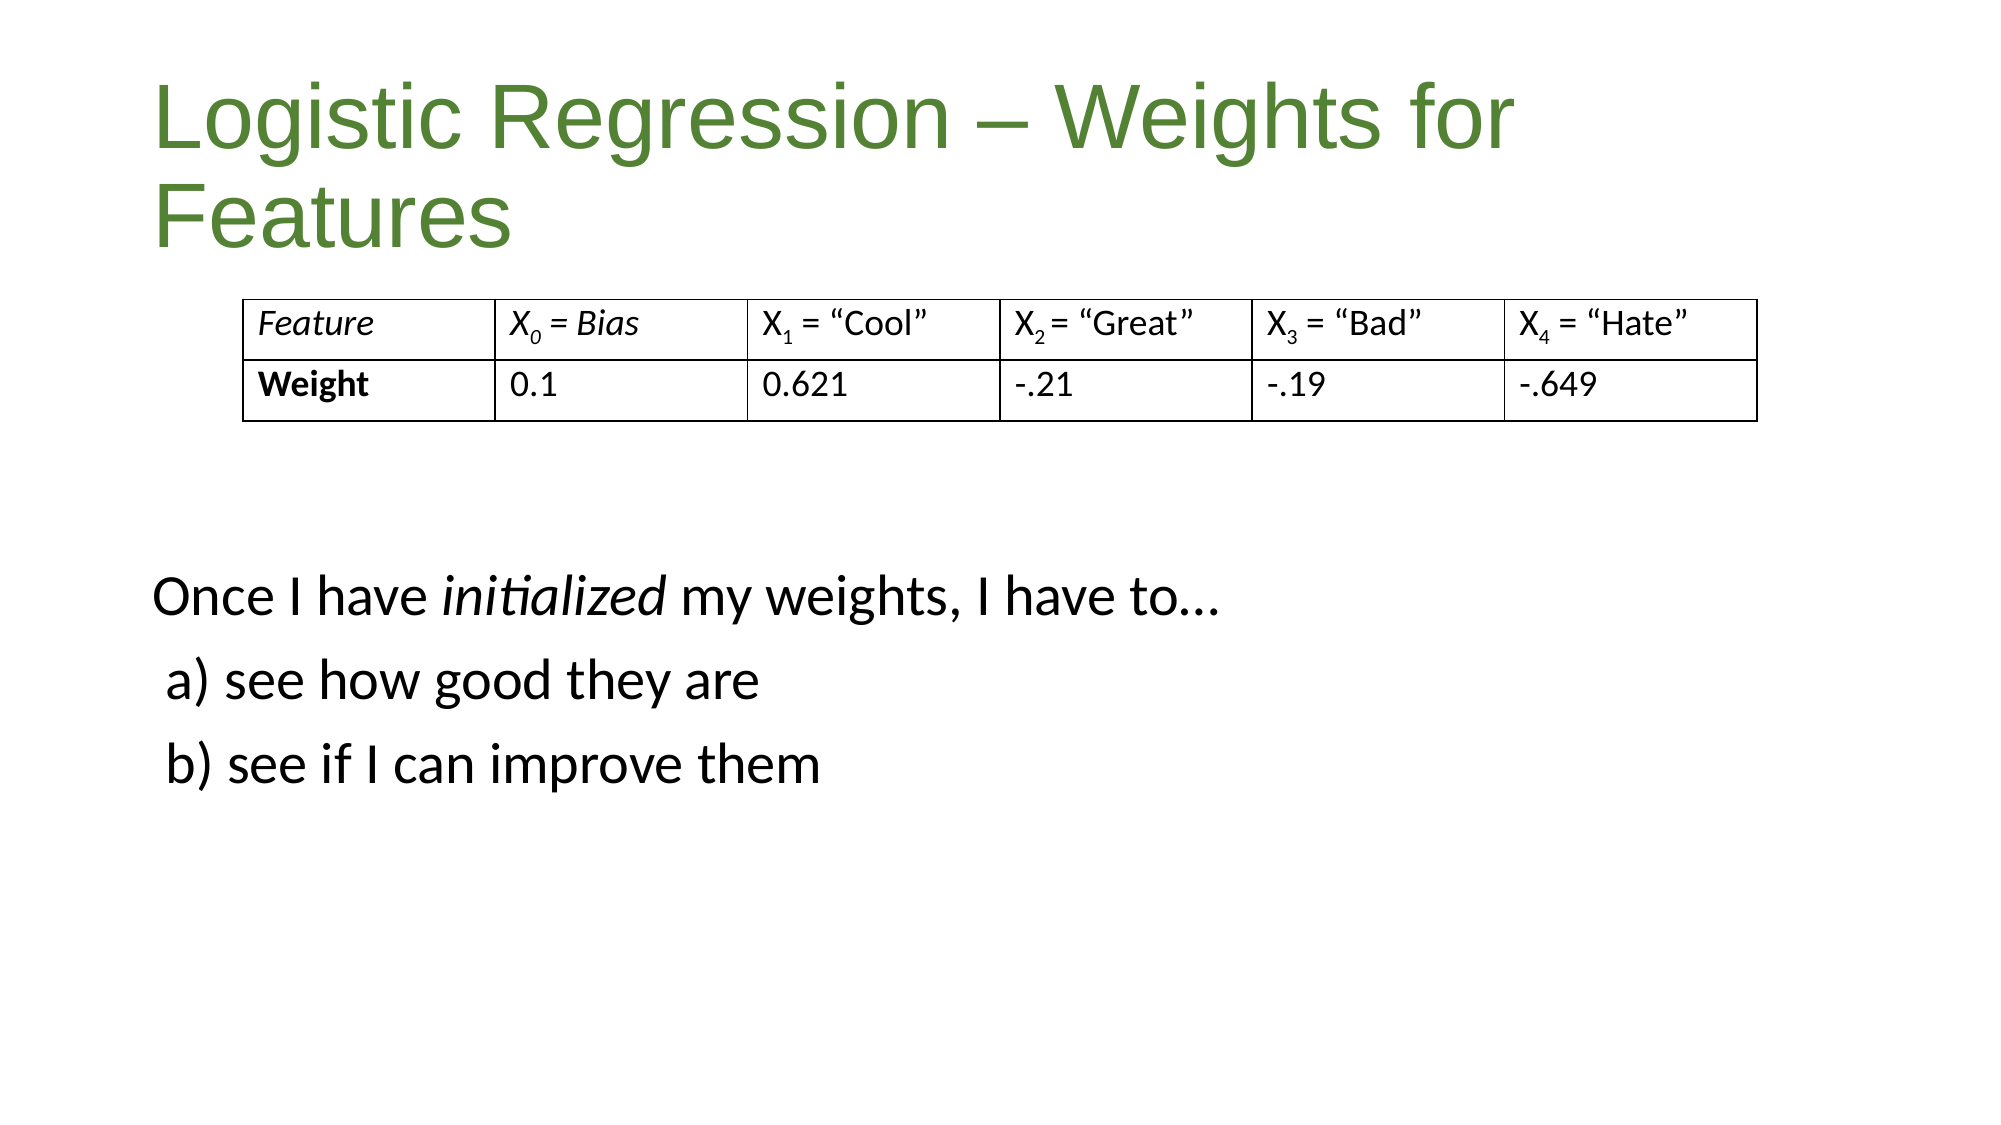

# Logistic Regression – Weights for Features

Once I have initialized my weights, I have to…
 a) see how good they are
 b) see if I can improve them
| Feature | X0 = Bias | X1 = “Cool” | X2 = “Great” | X3 = “Bad” | X4 = “Hate” |
| --- | --- | --- | --- | --- | --- |
| Weight | 0.1 | 0.621 | -.21 | -.19 | -.649 |